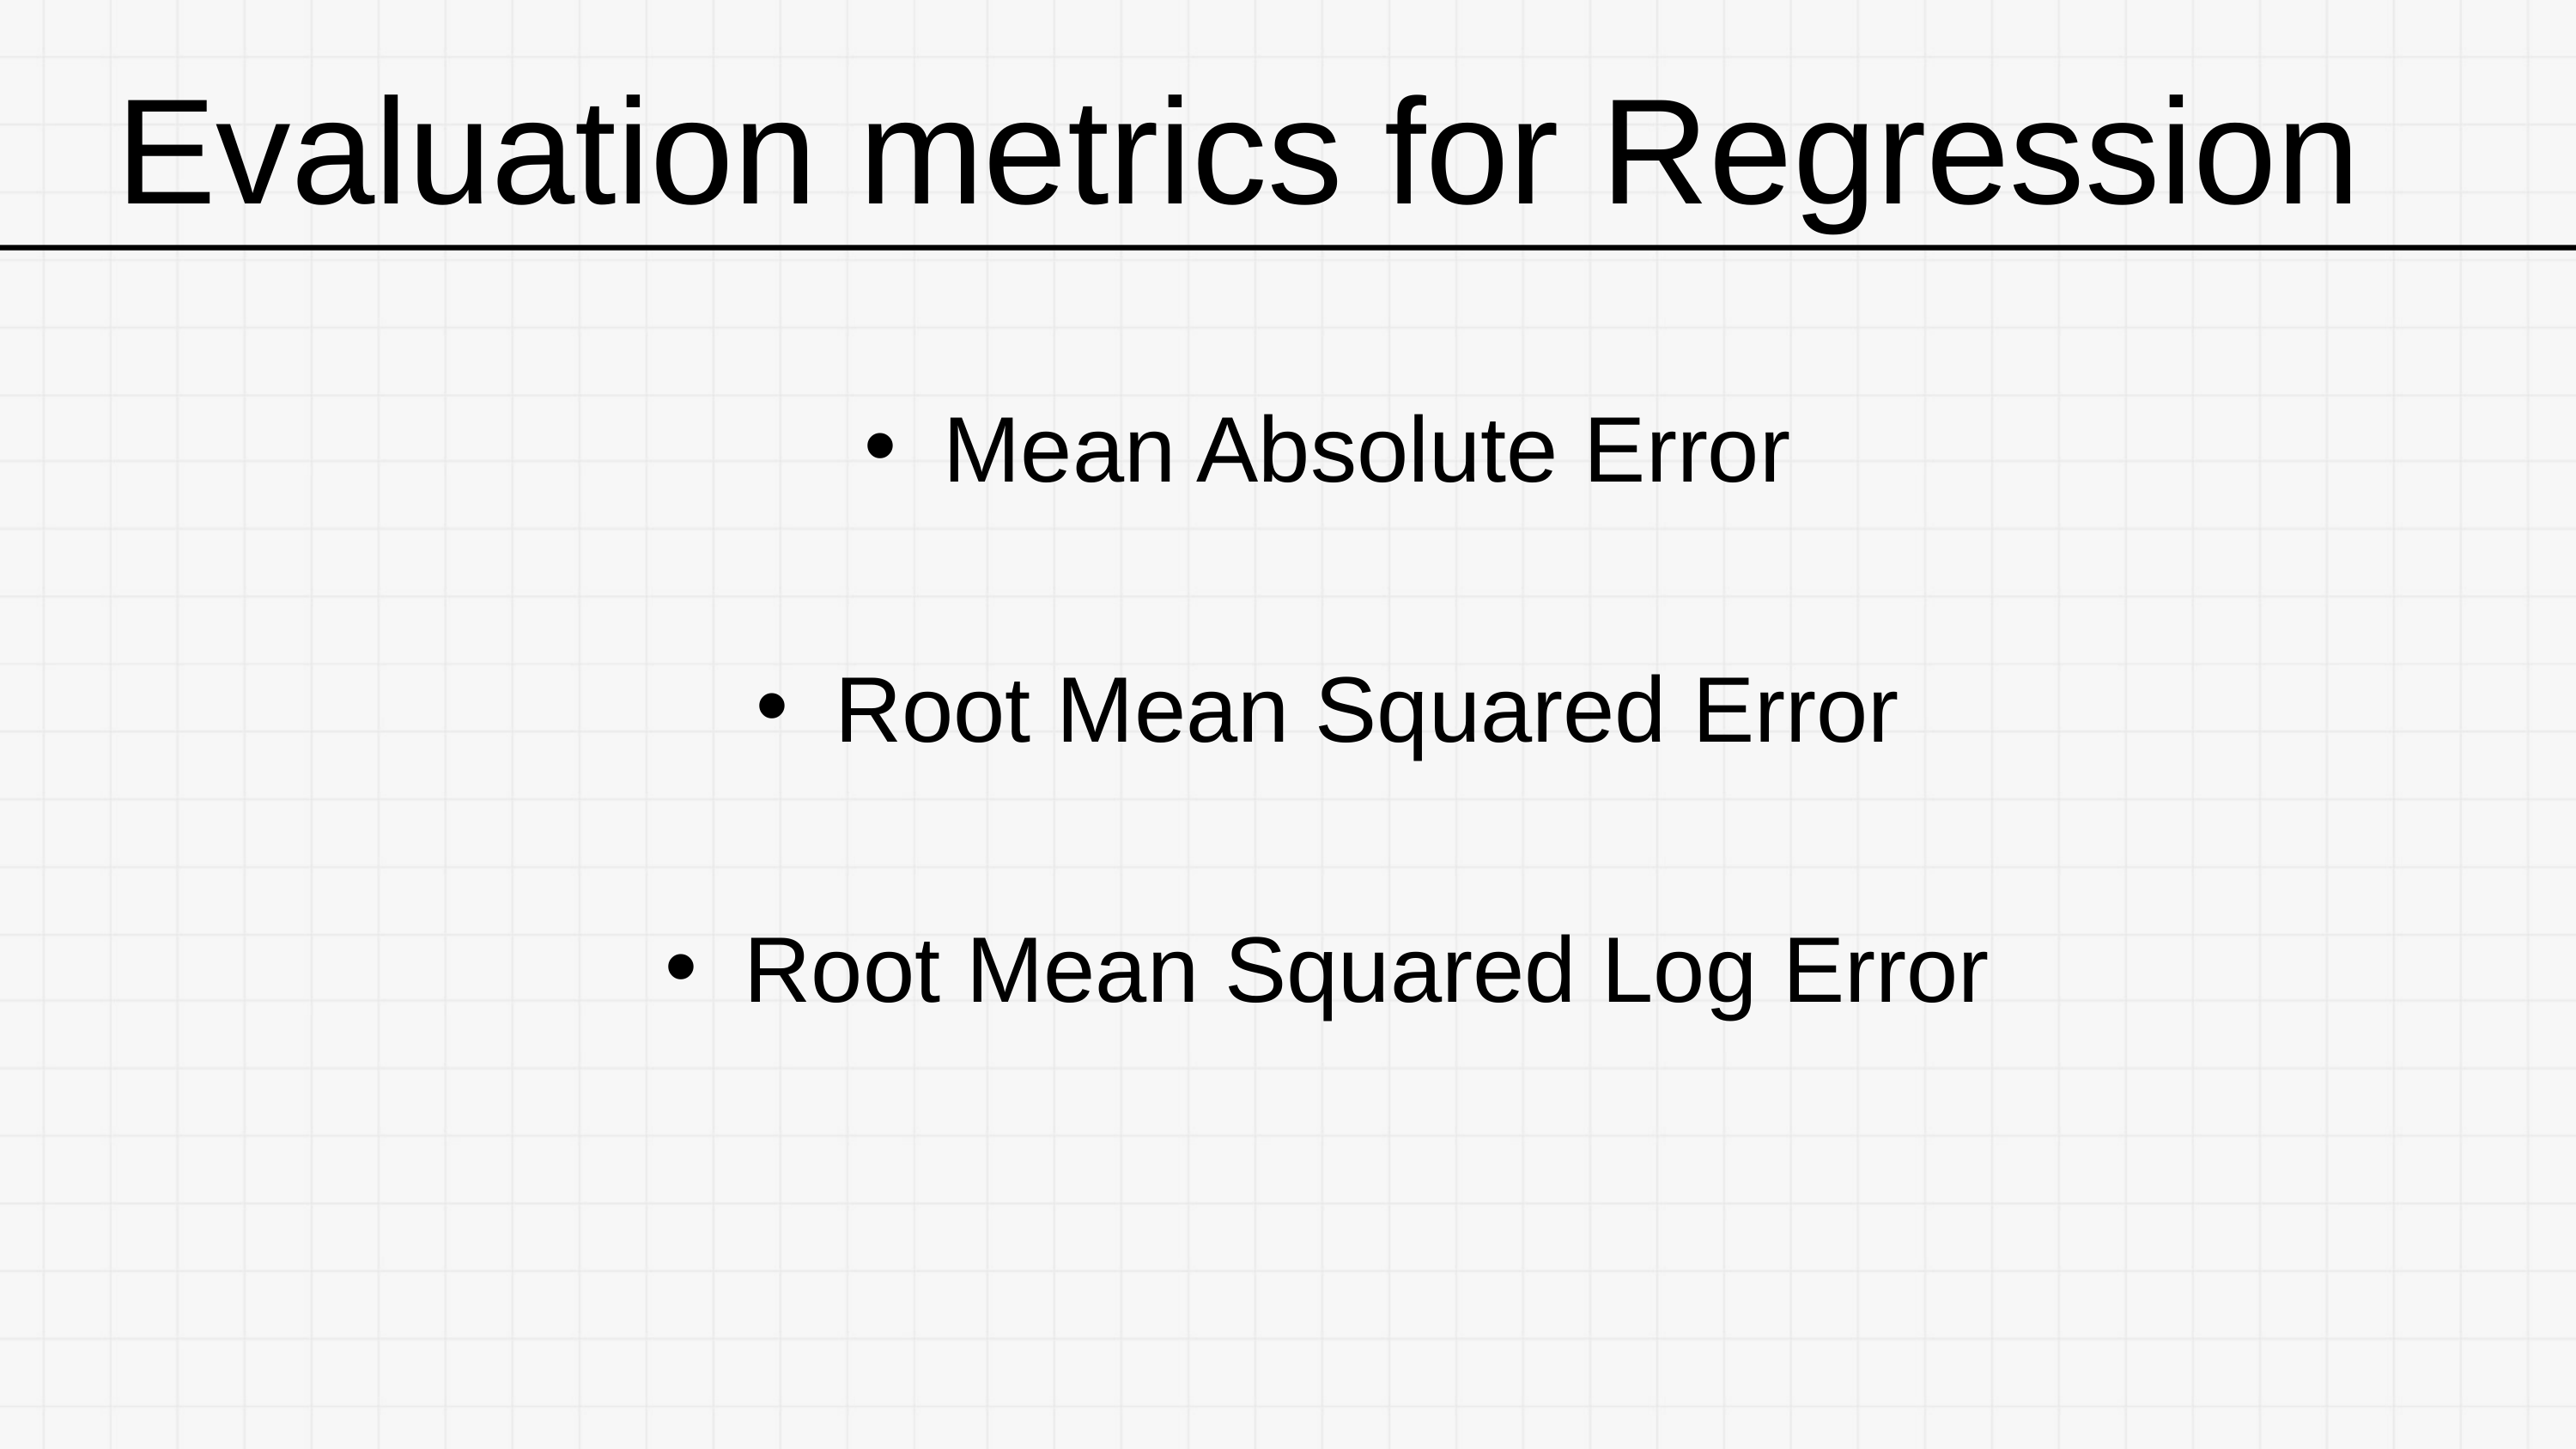

Evaluation metrics for Regression

Mean Absolute Error

Root Mean Squared Error

Root Mean Squared Log Error